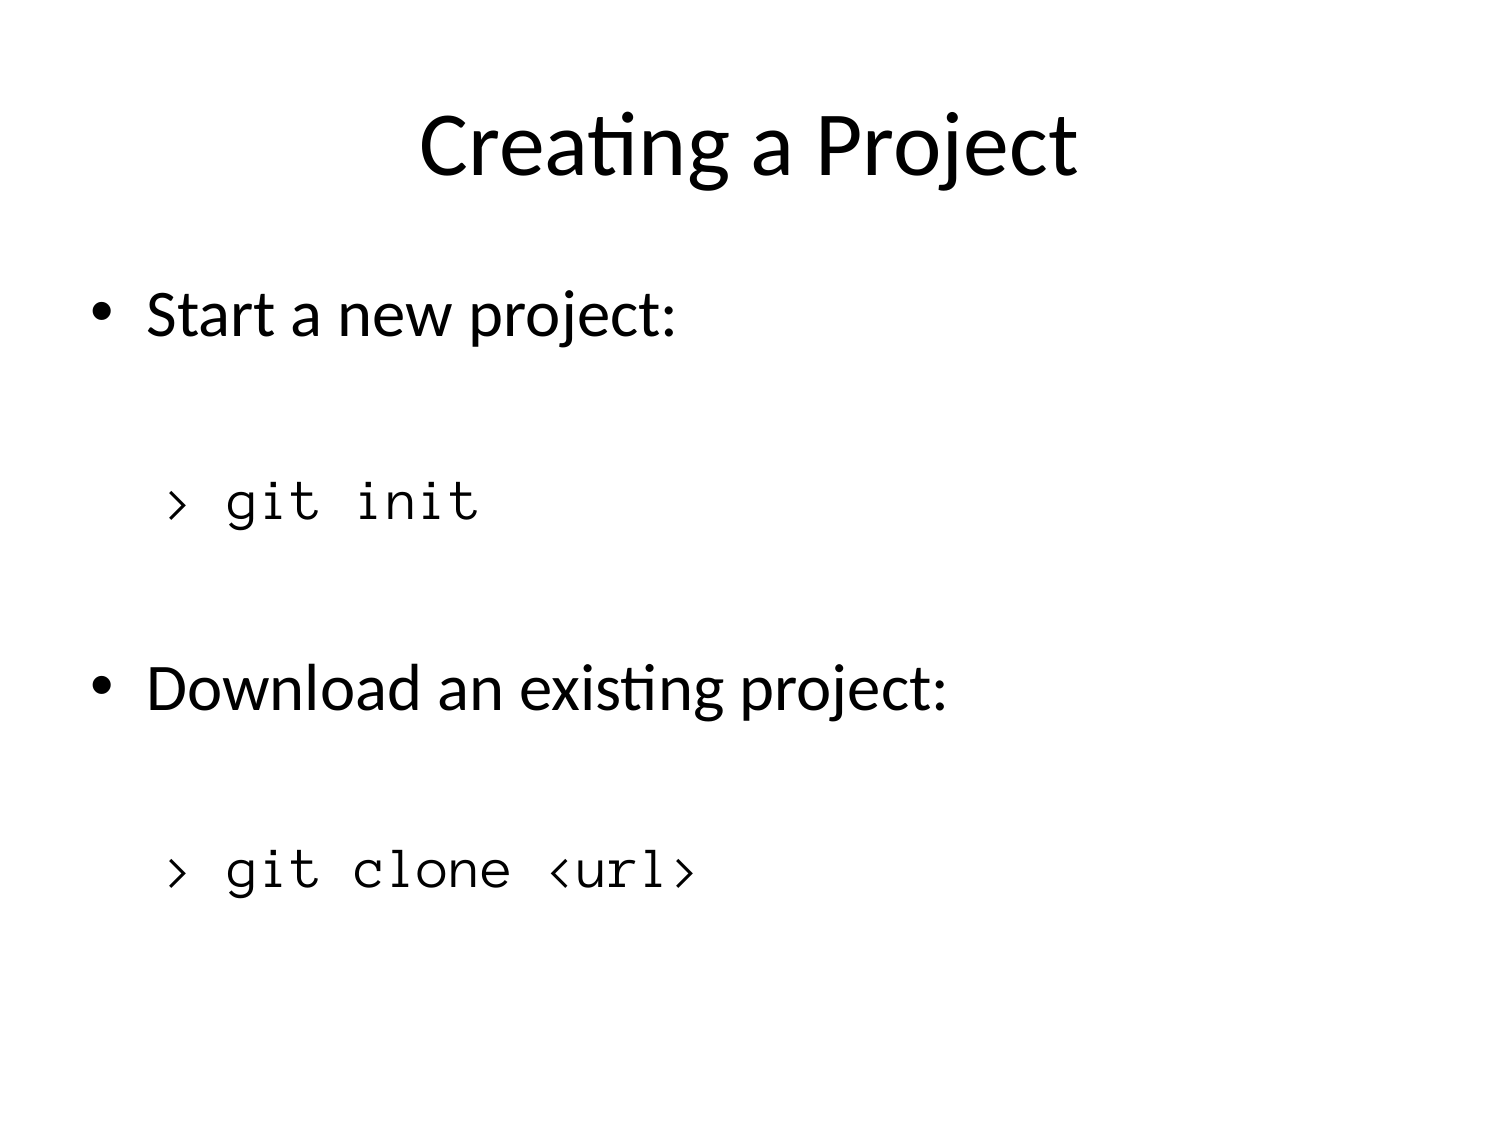

# Creating a Project
Start a new project:

> git init

Download an existing project:

> git clone <url>